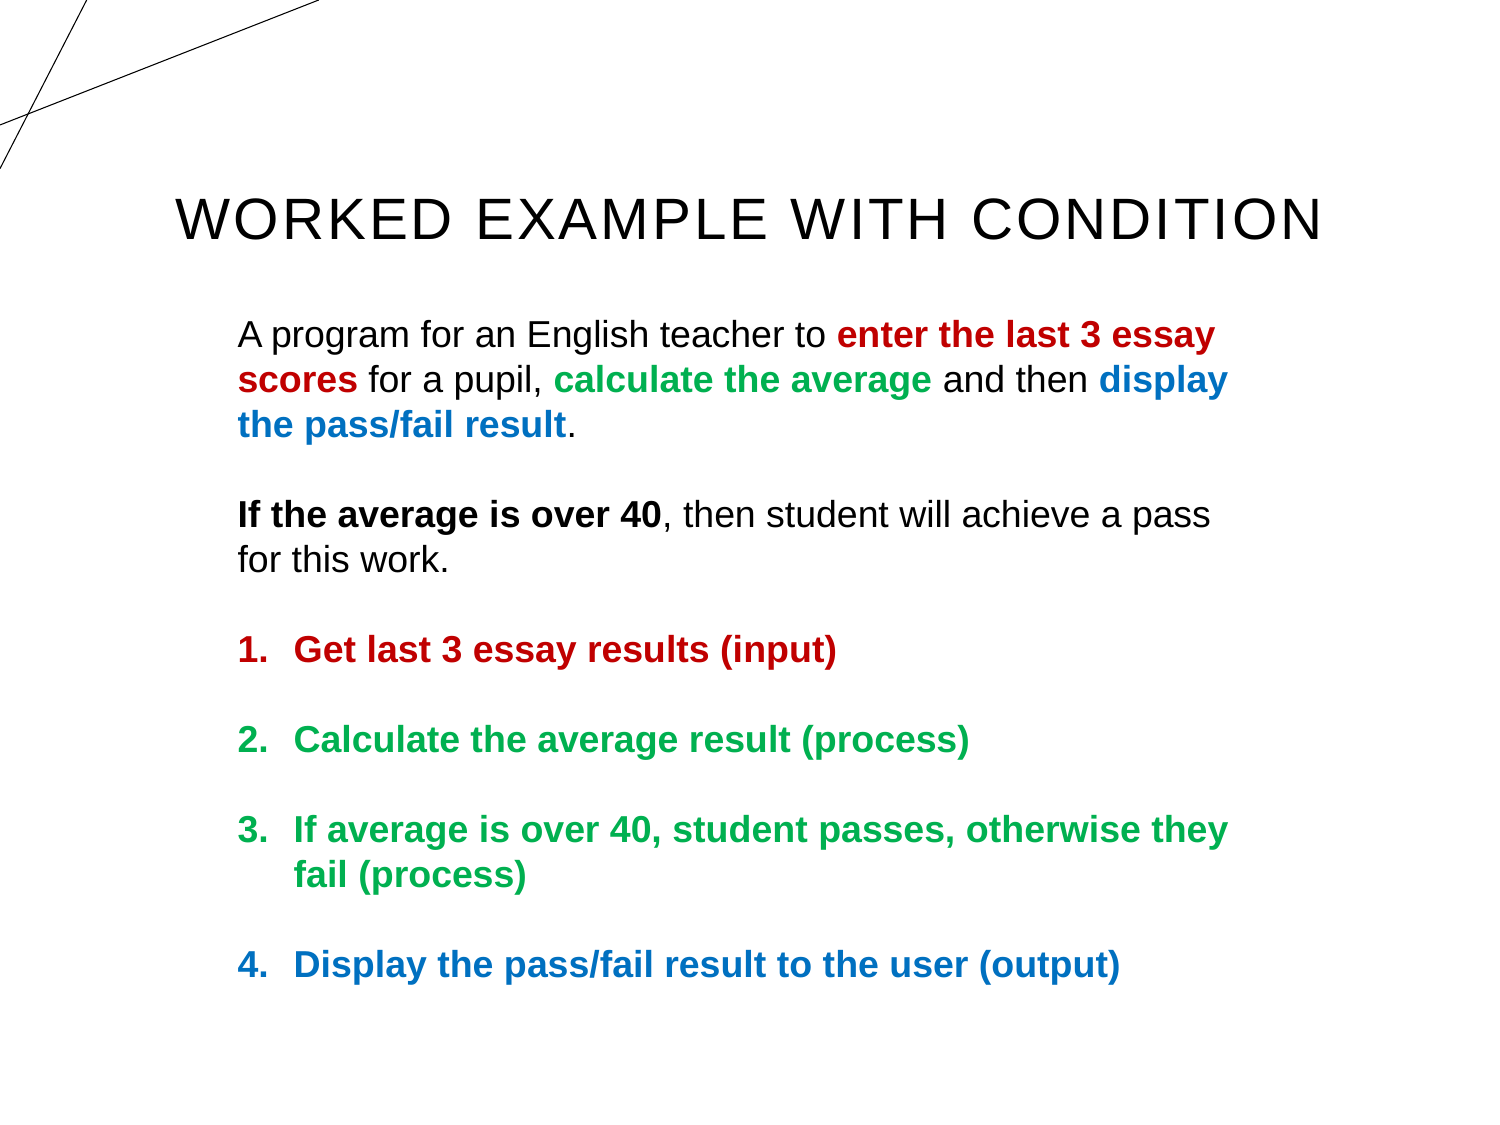

# Worked Example with Condition
A program for an English teacher to enter the last 3 essay scores for a pupil, calculate the average and then display the pass/fail result.

If the average is over 40, then student will achieve a pass for this work.

Get last 3 essay results (input)

Calculate the average result (process)

If average is over 40, student passes, otherwise they fail (process)

Display the pass/fail result to the user (output)